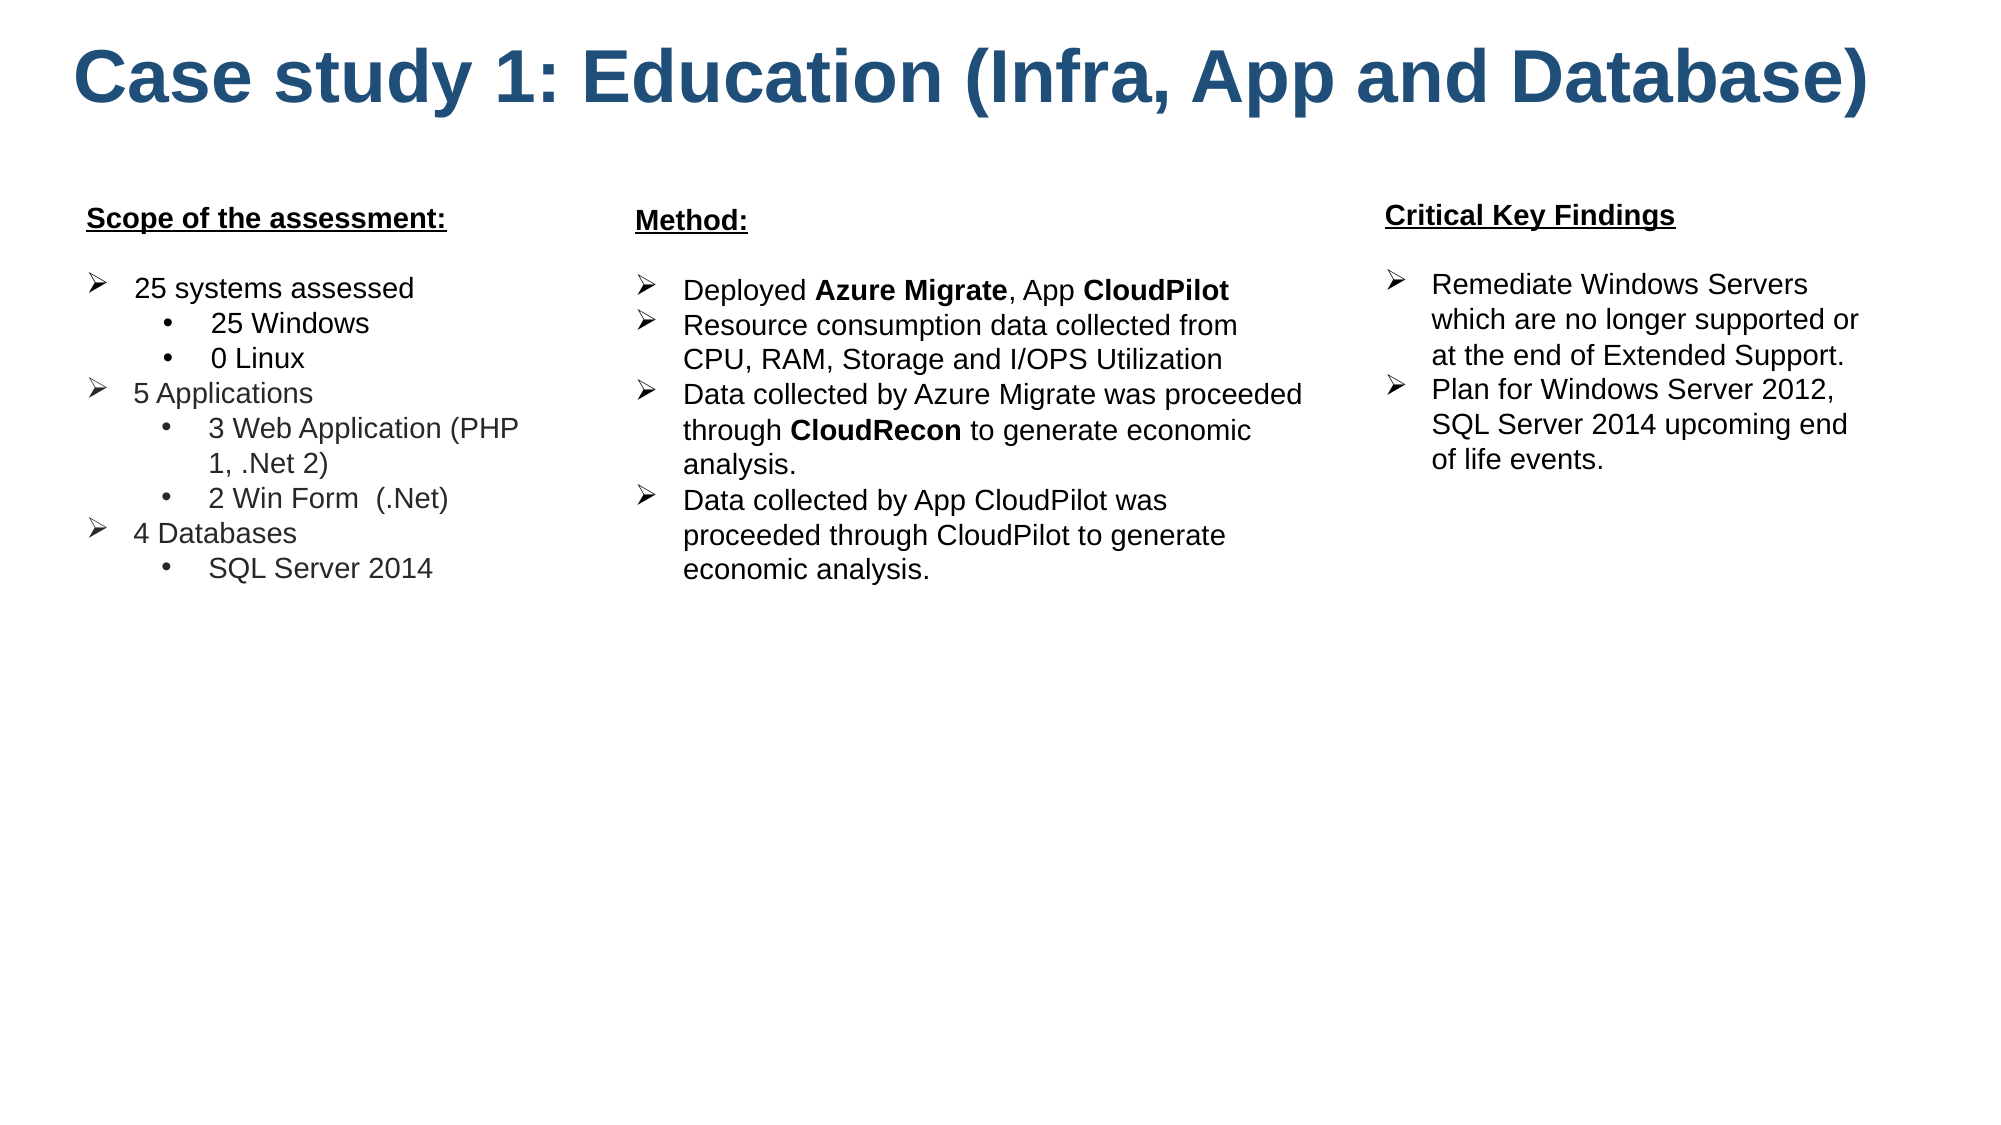

# Case study 1: Education (Infra, App and Database)
Critical Key Findings

Remediate Windows Servers which are no longer supported or at the end of Extended Support.
Plan for Windows Server 2012, SQL Server 2014 upcoming end of life events.

Scope of the assessment:

25 systems assessed
25 Windows
0 Linux
5 Applications
3 Web Application (PHP 1, .Net 2)
2 Win Form  (.Net)
4 Databases
SQL Server 2014
Method:

Deployed Azure Migrate, App CloudPilot
Resource consumption data collected from CPU, RAM, Storage and I/OPS Utilization
Data collected by Azure Migrate was proceeded through CloudRecon to generate economic analysis.
Data collected by App CloudPilot was proceeded through CloudPilot to generate economic analysis.